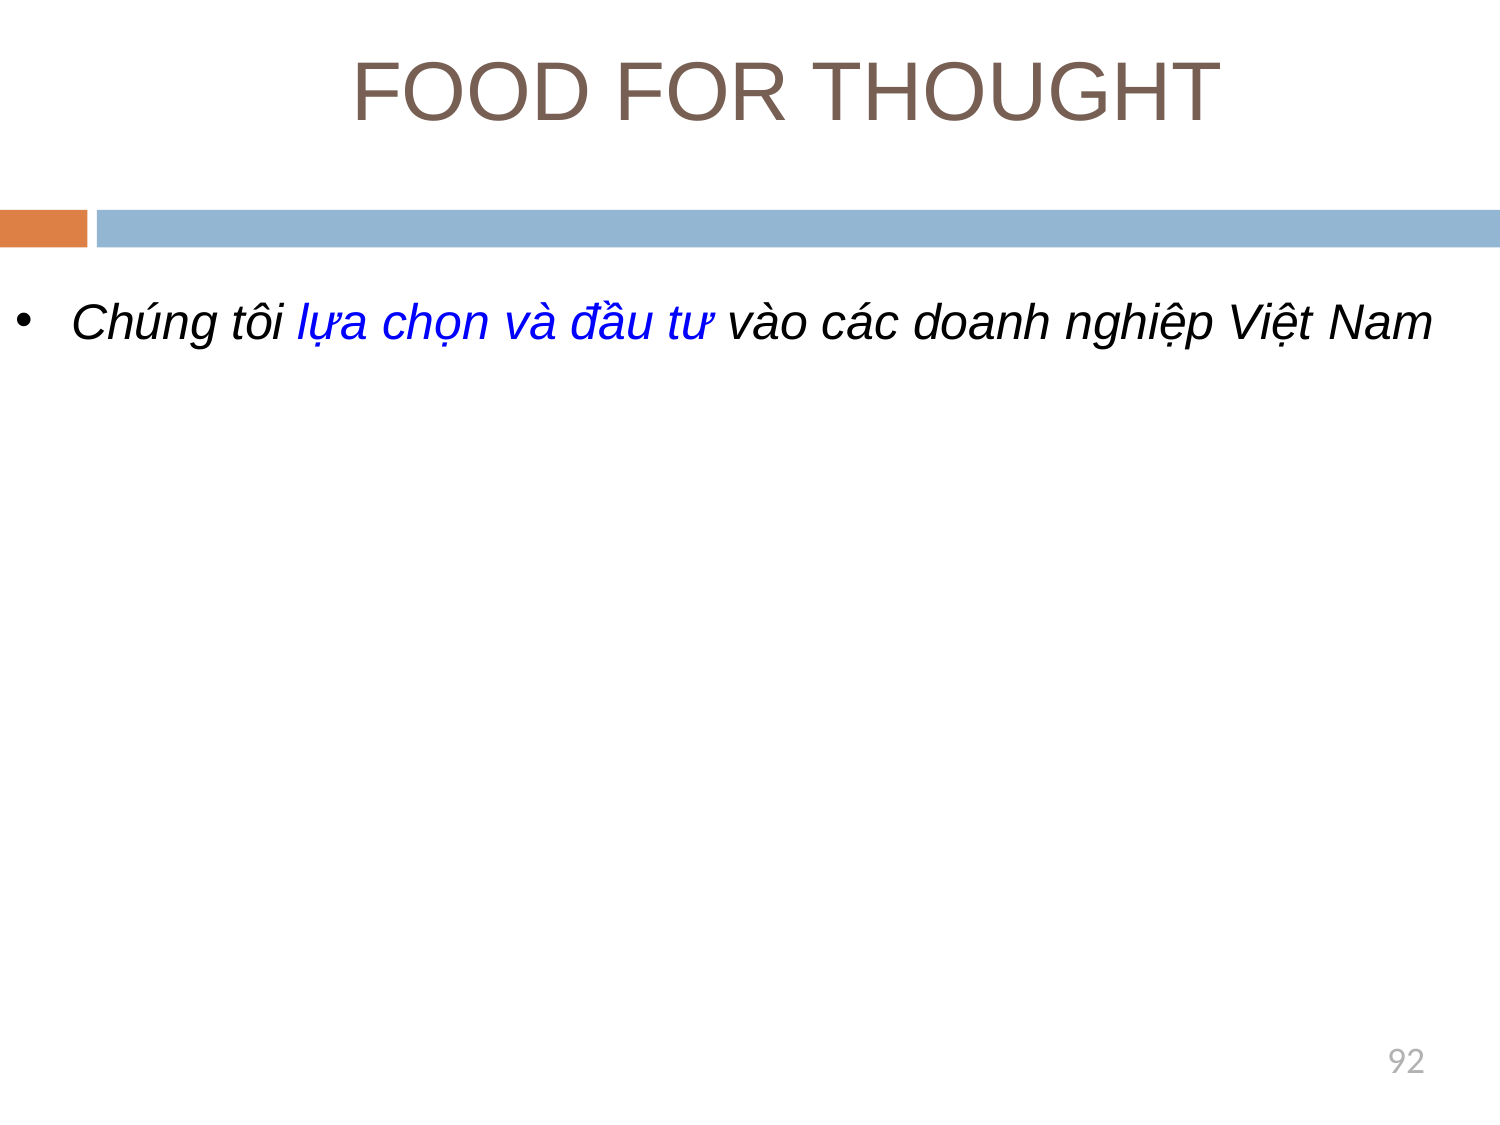

# FOOD FOR THOUGHT
Chúng tôi lựa chọn và đầu tư vào các doanh nghiệp Việt Nam
92